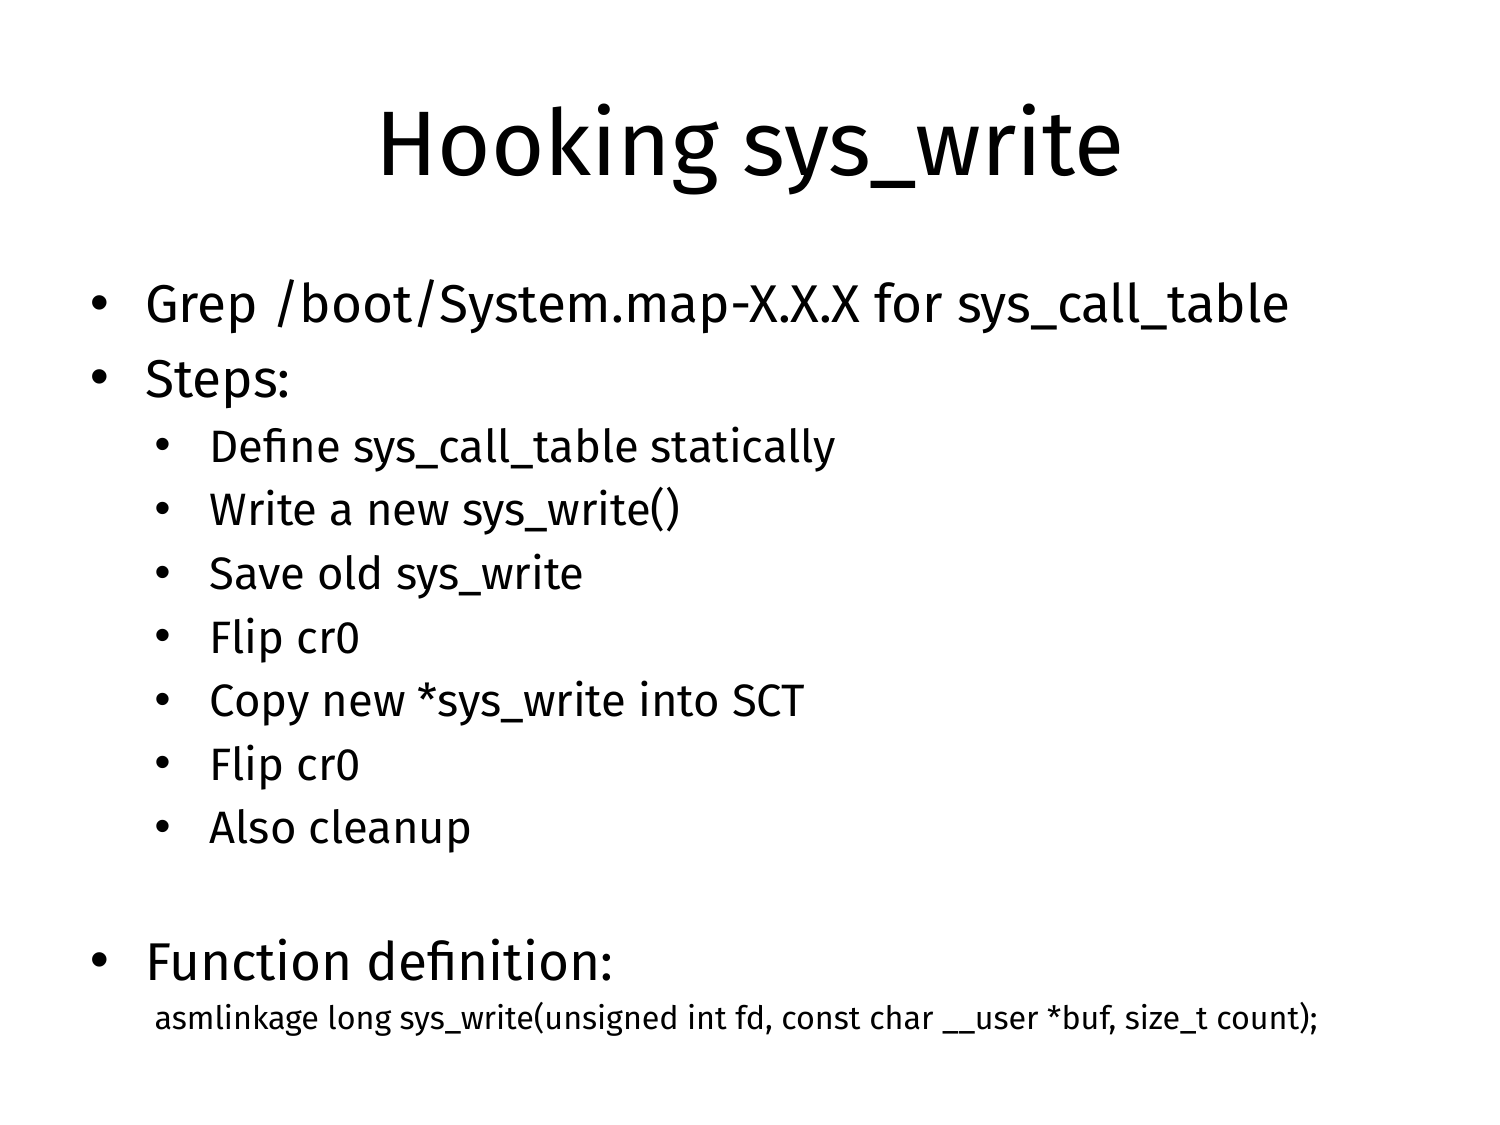

# Hooking sys_write
Grep /boot/System.map-X.X.X for sys_call_table
Steps:
Define sys_call_table statically
Write a new sys_write()
Save old sys_write
Flip cr0
Copy new *sys_write into SCT
Flip cr0
Also cleanup

Function definition:
asmlinkage long sys_write(unsigned int fd, const char __user *buf, size_t count);